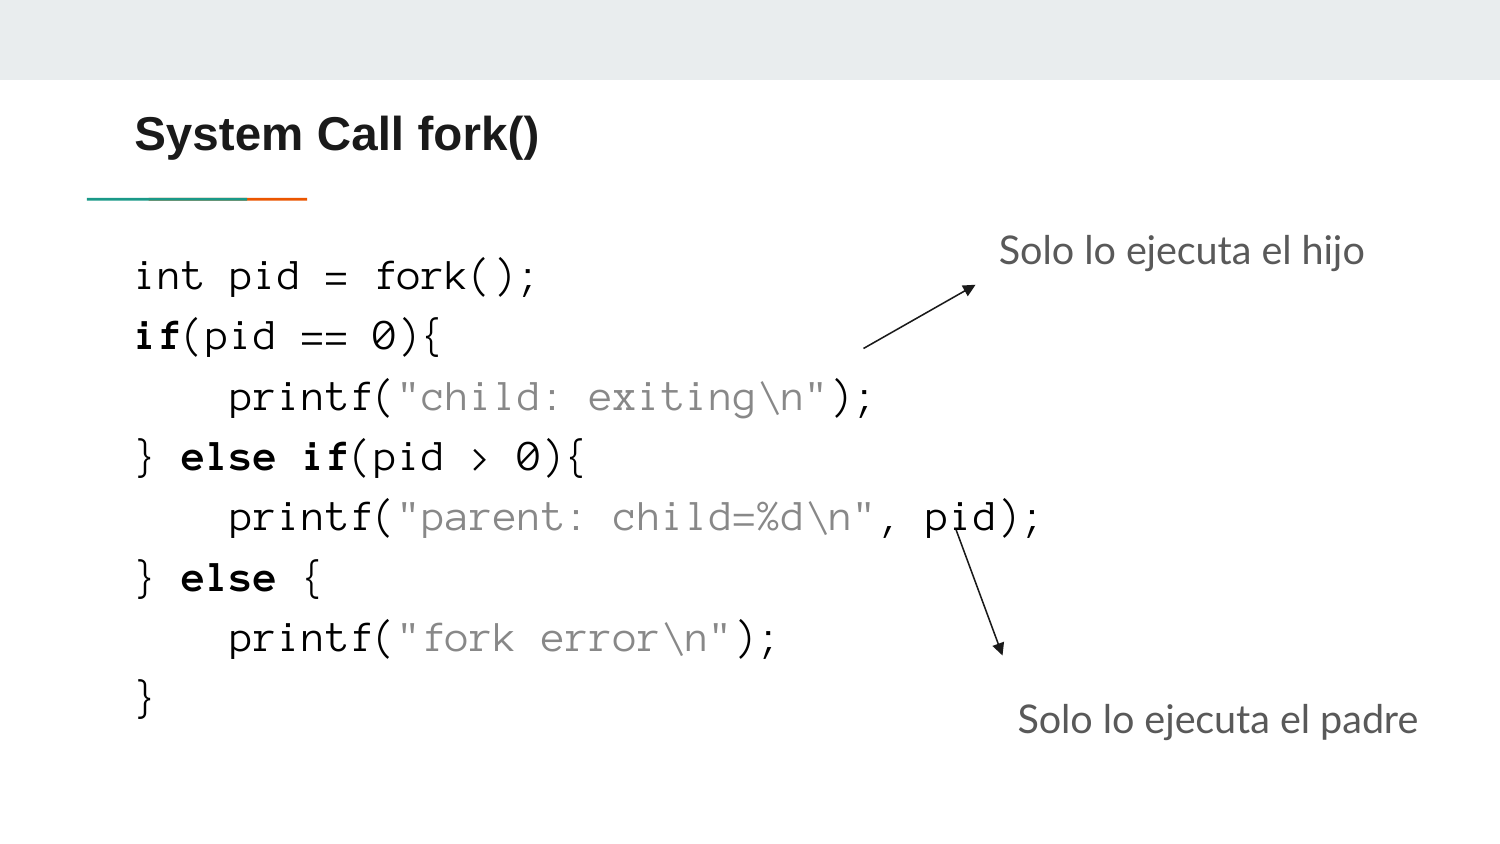

# System Call fork()
Solo lo ejecuta el hijo

int pid = fork();
if(pid == 0){
    printf("child: exiting\n");
} else if(pid > 0){
    printf("parent: child=%d\n", pid);
} else {
    printf("fork error\n");
}

Solo lo ejecuta el padre